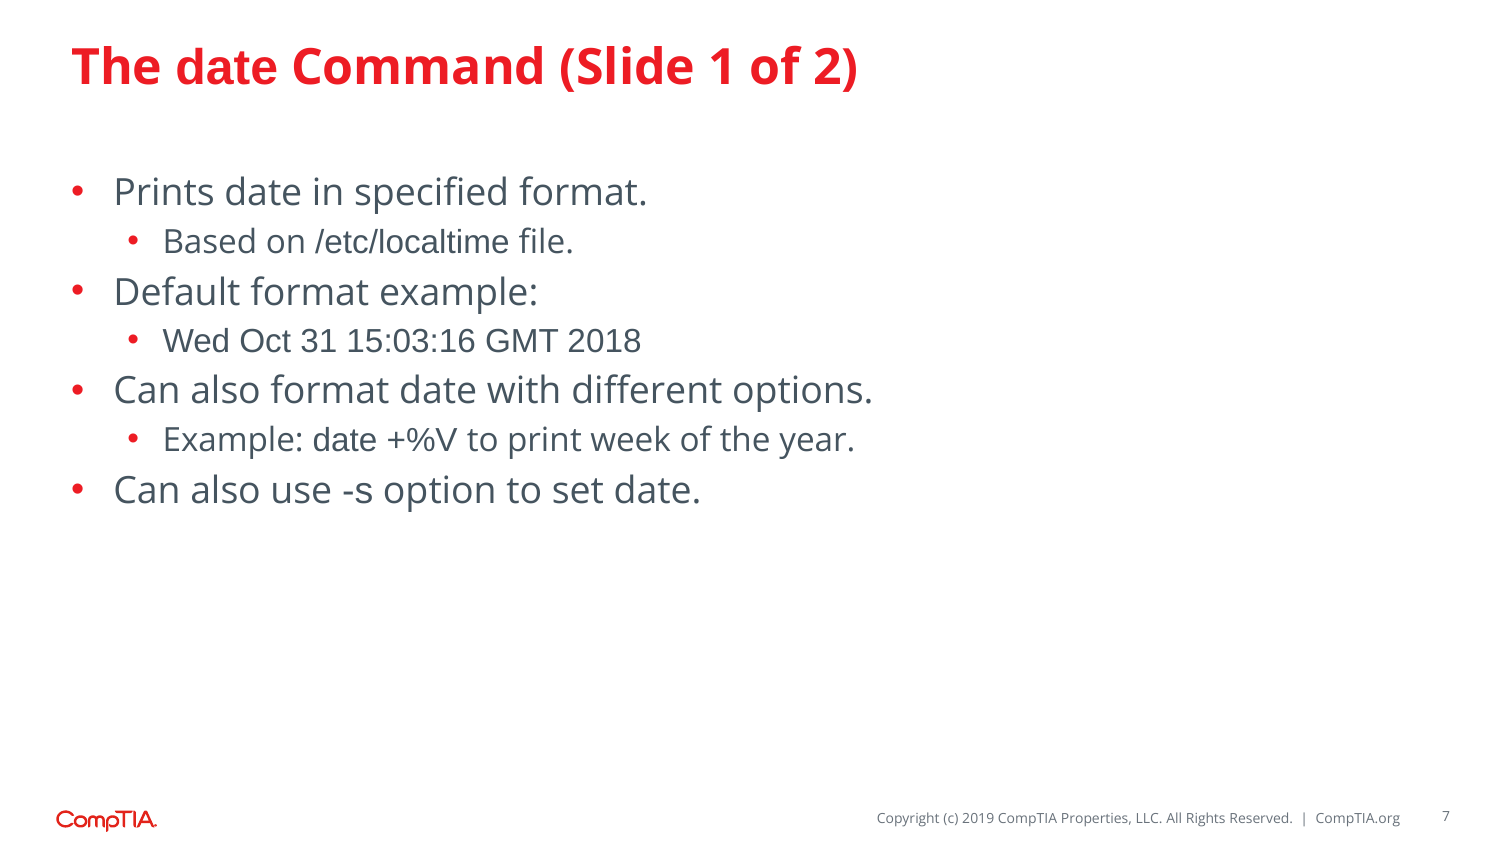

# The date Command (Slide 1 of 2)
Prints date in specified format.
Based on /etc/localtime file.
Default format example:
Wed Oct 31 15:03:16 GMT 2018
Can also format date with different options.
Example: date +%V to print week of the year.
Can also use -s option to set date.
7